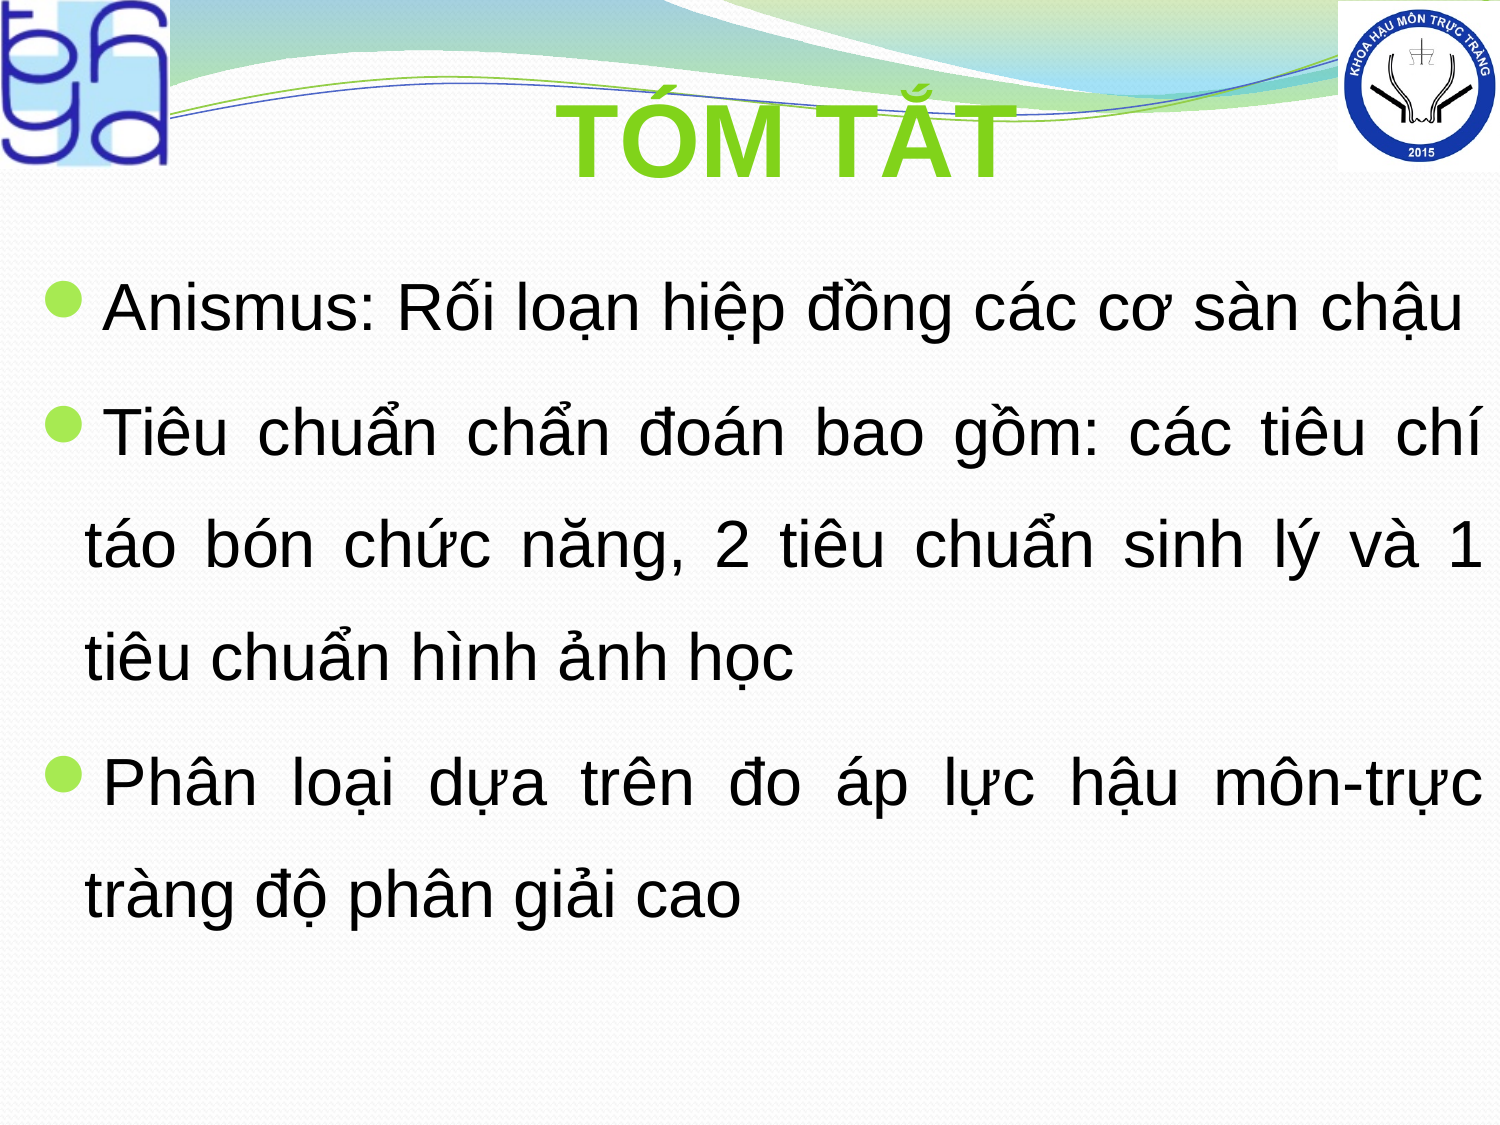

# TÓM TẮT
Anismus: Rối loạn hiệp đồng các cơ sàn chậu
Tiêu chuẩn chẩn đoán bao gồm: các tiêu chí táo bón chức năng, 2 tiêu chuẩn sinh lý và 1 tiêu chuẩn hình ảnh học
Phân loại dựa trên đo áp lực hậu môn-trực tràng độ phân giải cao